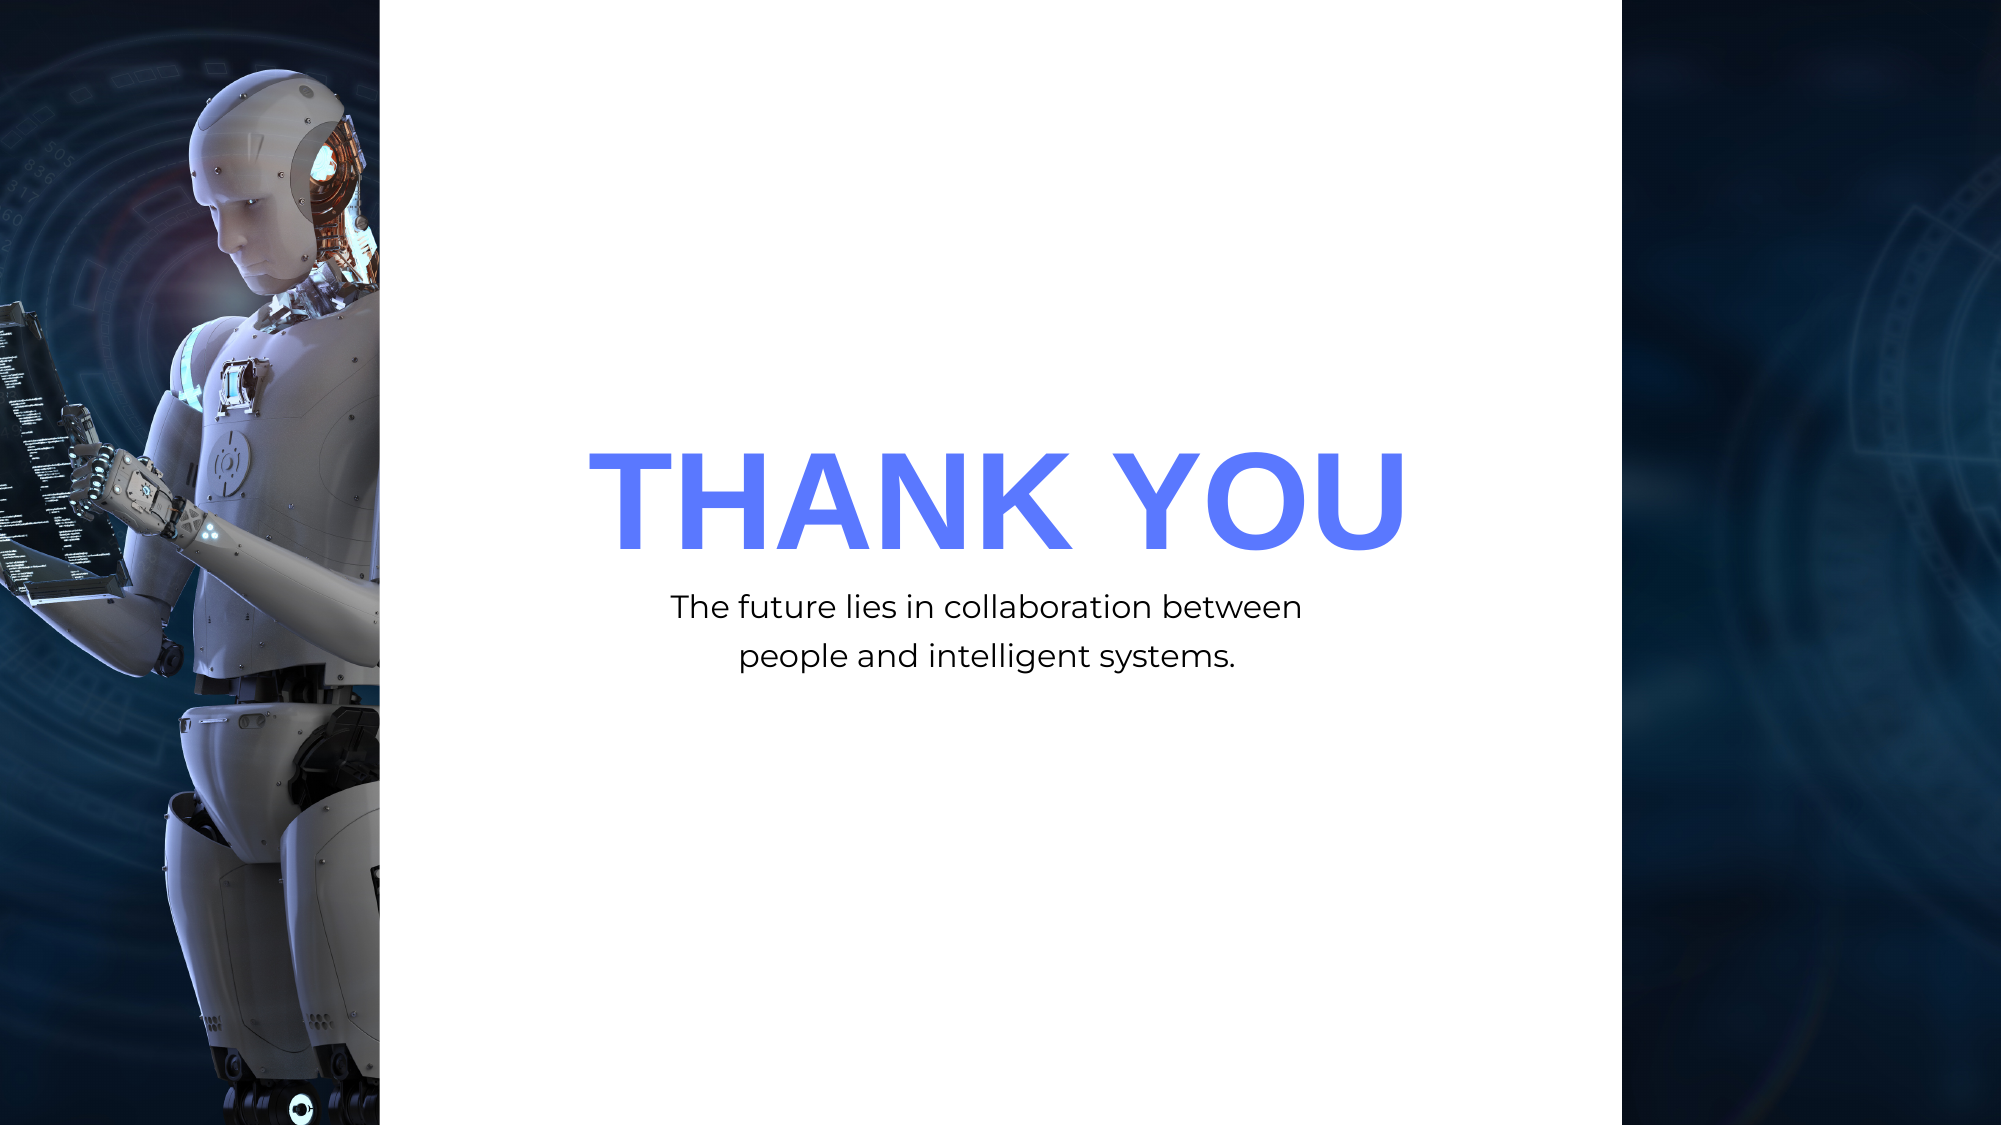

THANK YOU
The future lies in collaboration between people and intelligent systems.